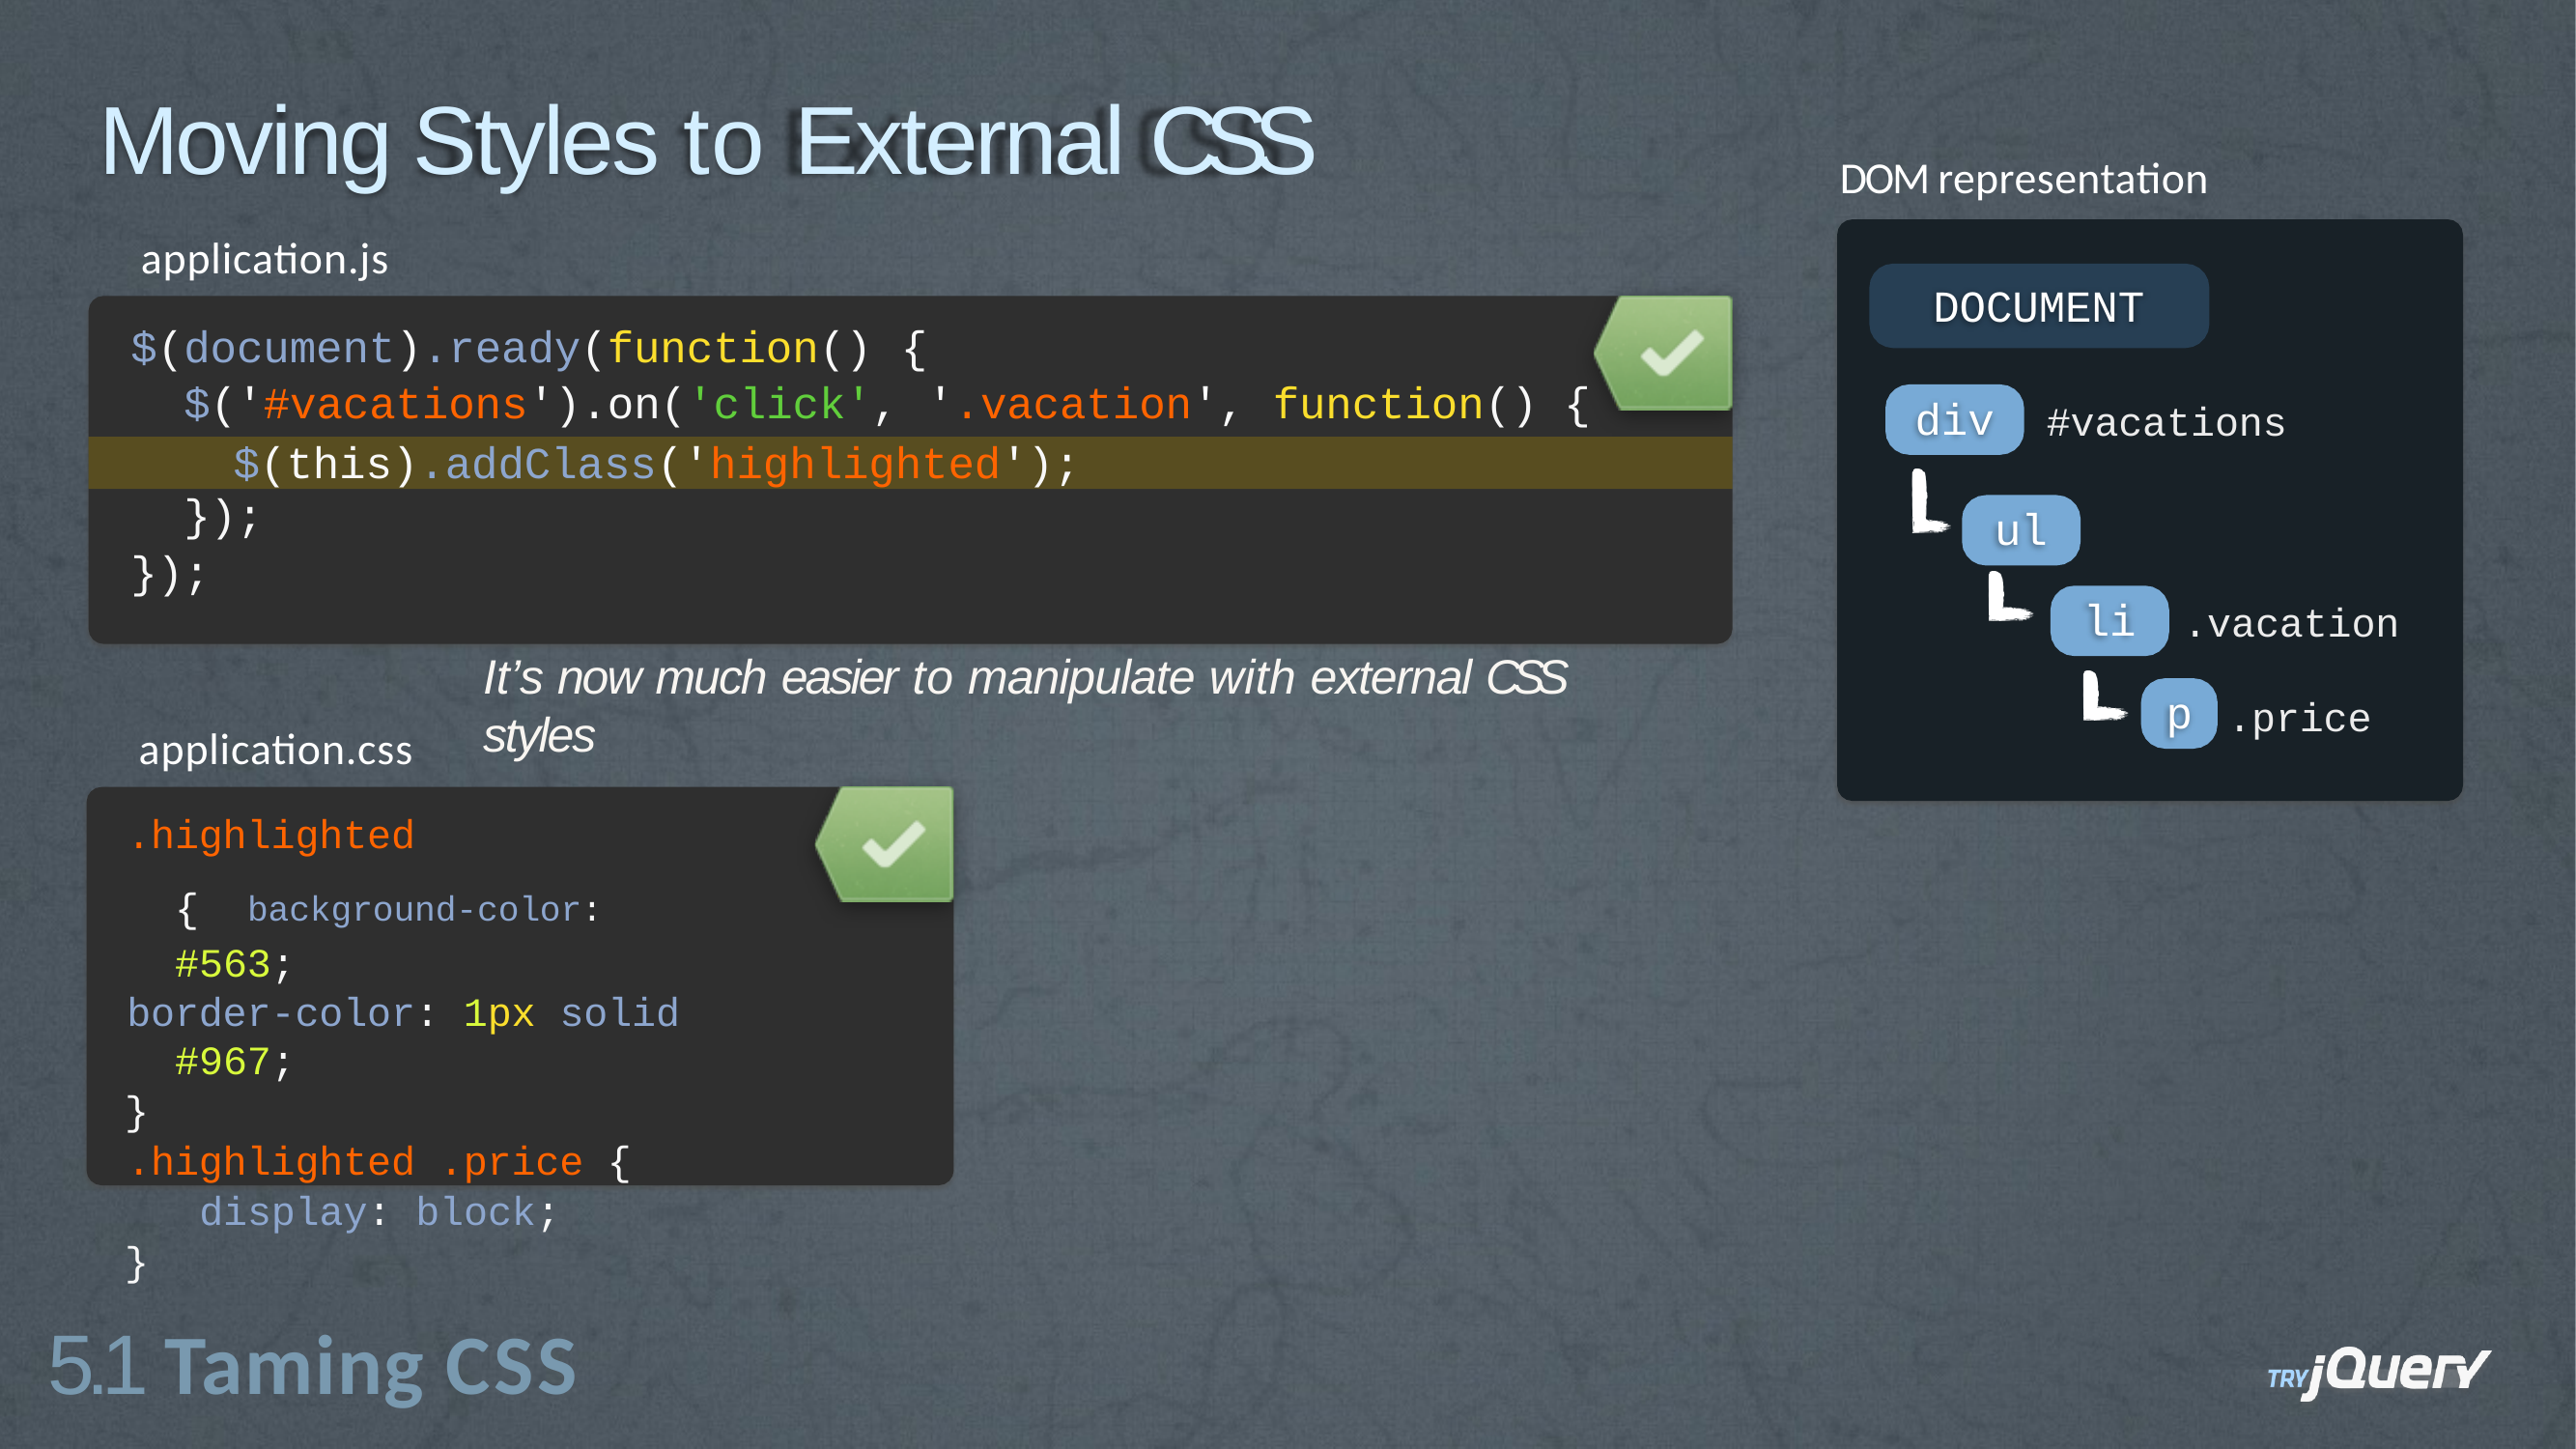

# Moving Styles to External CSS

DOM representation

application.js

DOCUMENT

$(document).ready(function()
$('#vacations').on('click',
{
'.vacation',
function() {

div
#vacations

$(this).addClass('highlighted');

});
});

ul

li
.vacation

It’s now much easier to manipulate with external CSS styles

p
.price

application.css
.highlighted {  background-color: #563;
border-color: 1px solid #967;
}
.highlighted .price {  display: block;
}

5.1 Taming CSS